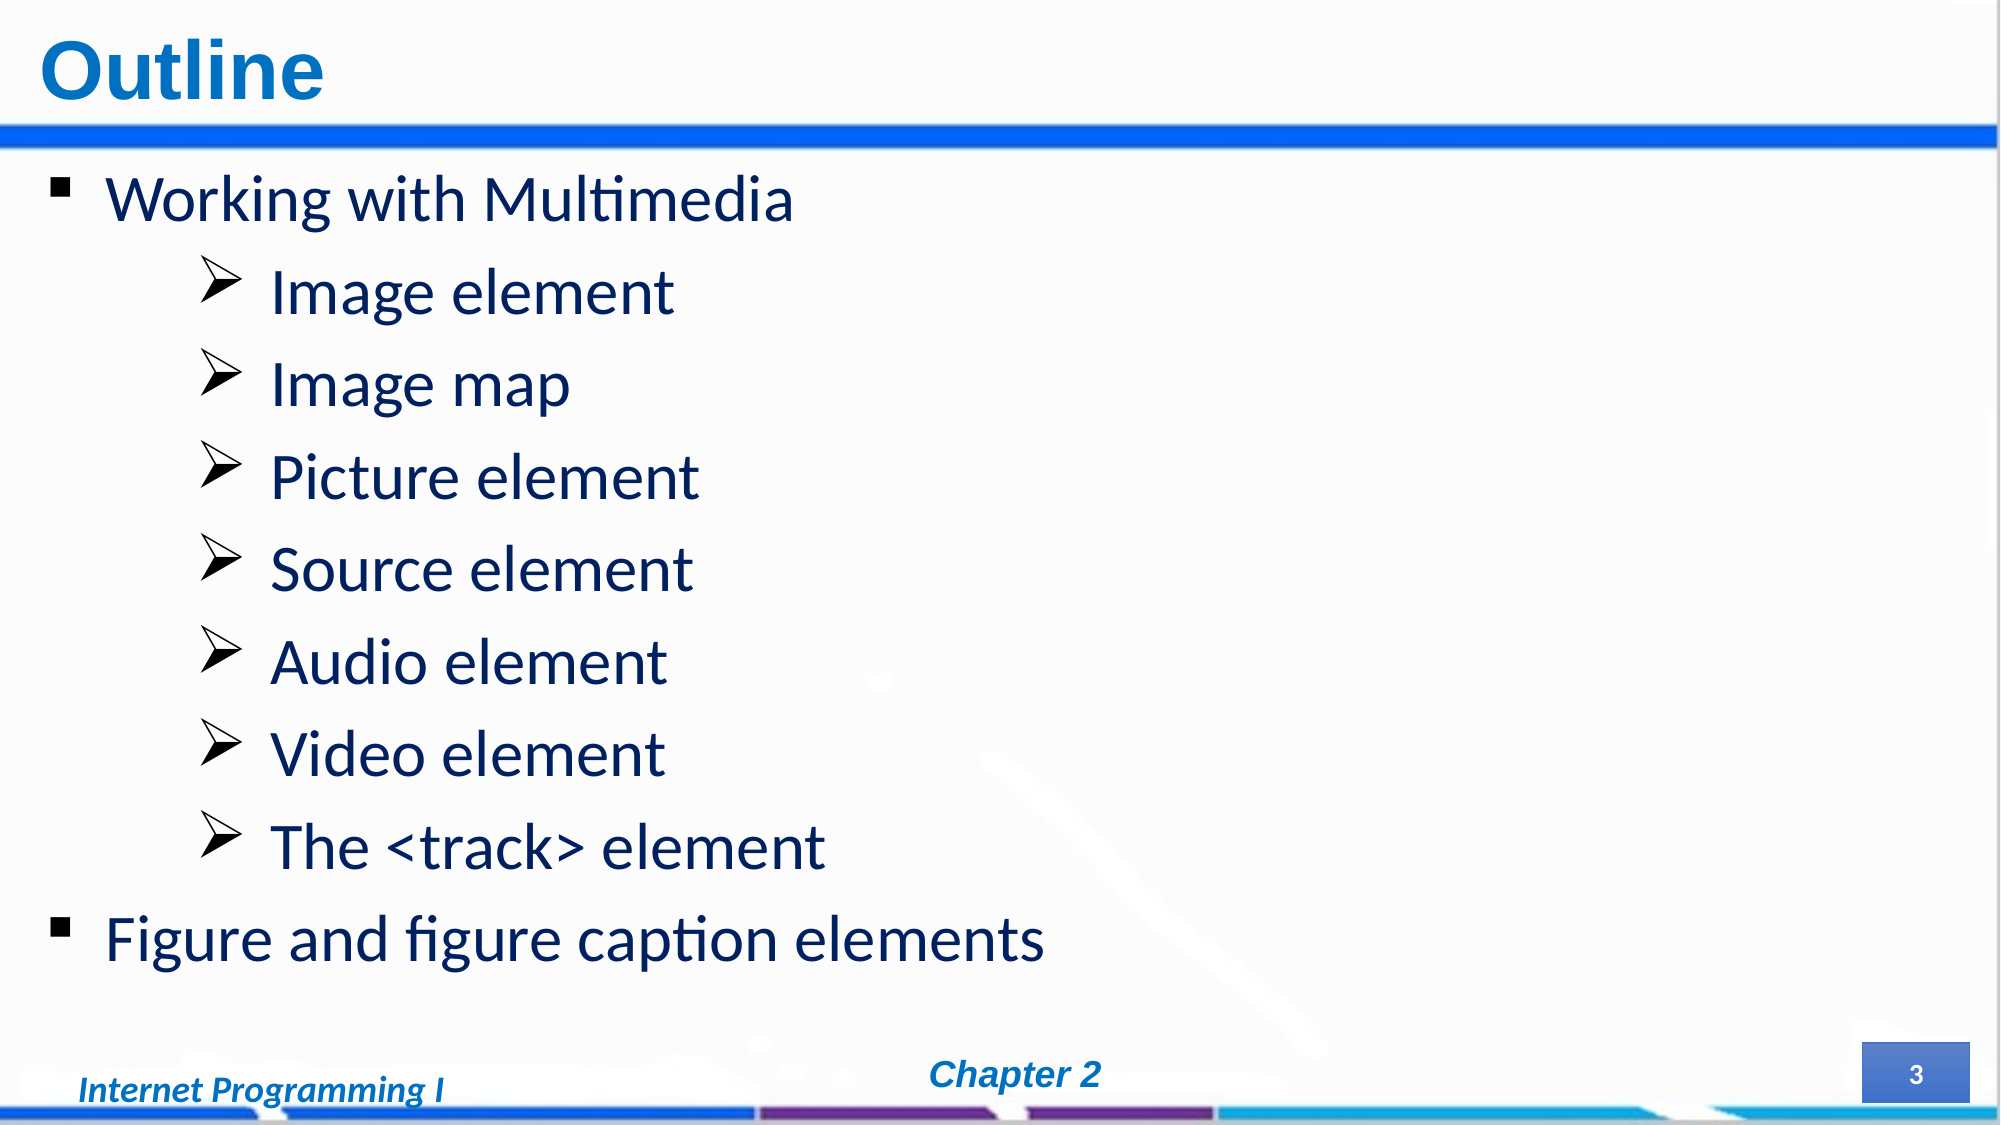

# Outline
Working with Multimedia
Image element
Image map
Picture element
Source element
Audio element
Video element
The <track> element
Figure and figure caption elements

Chapter 2
3
Internet Programming I